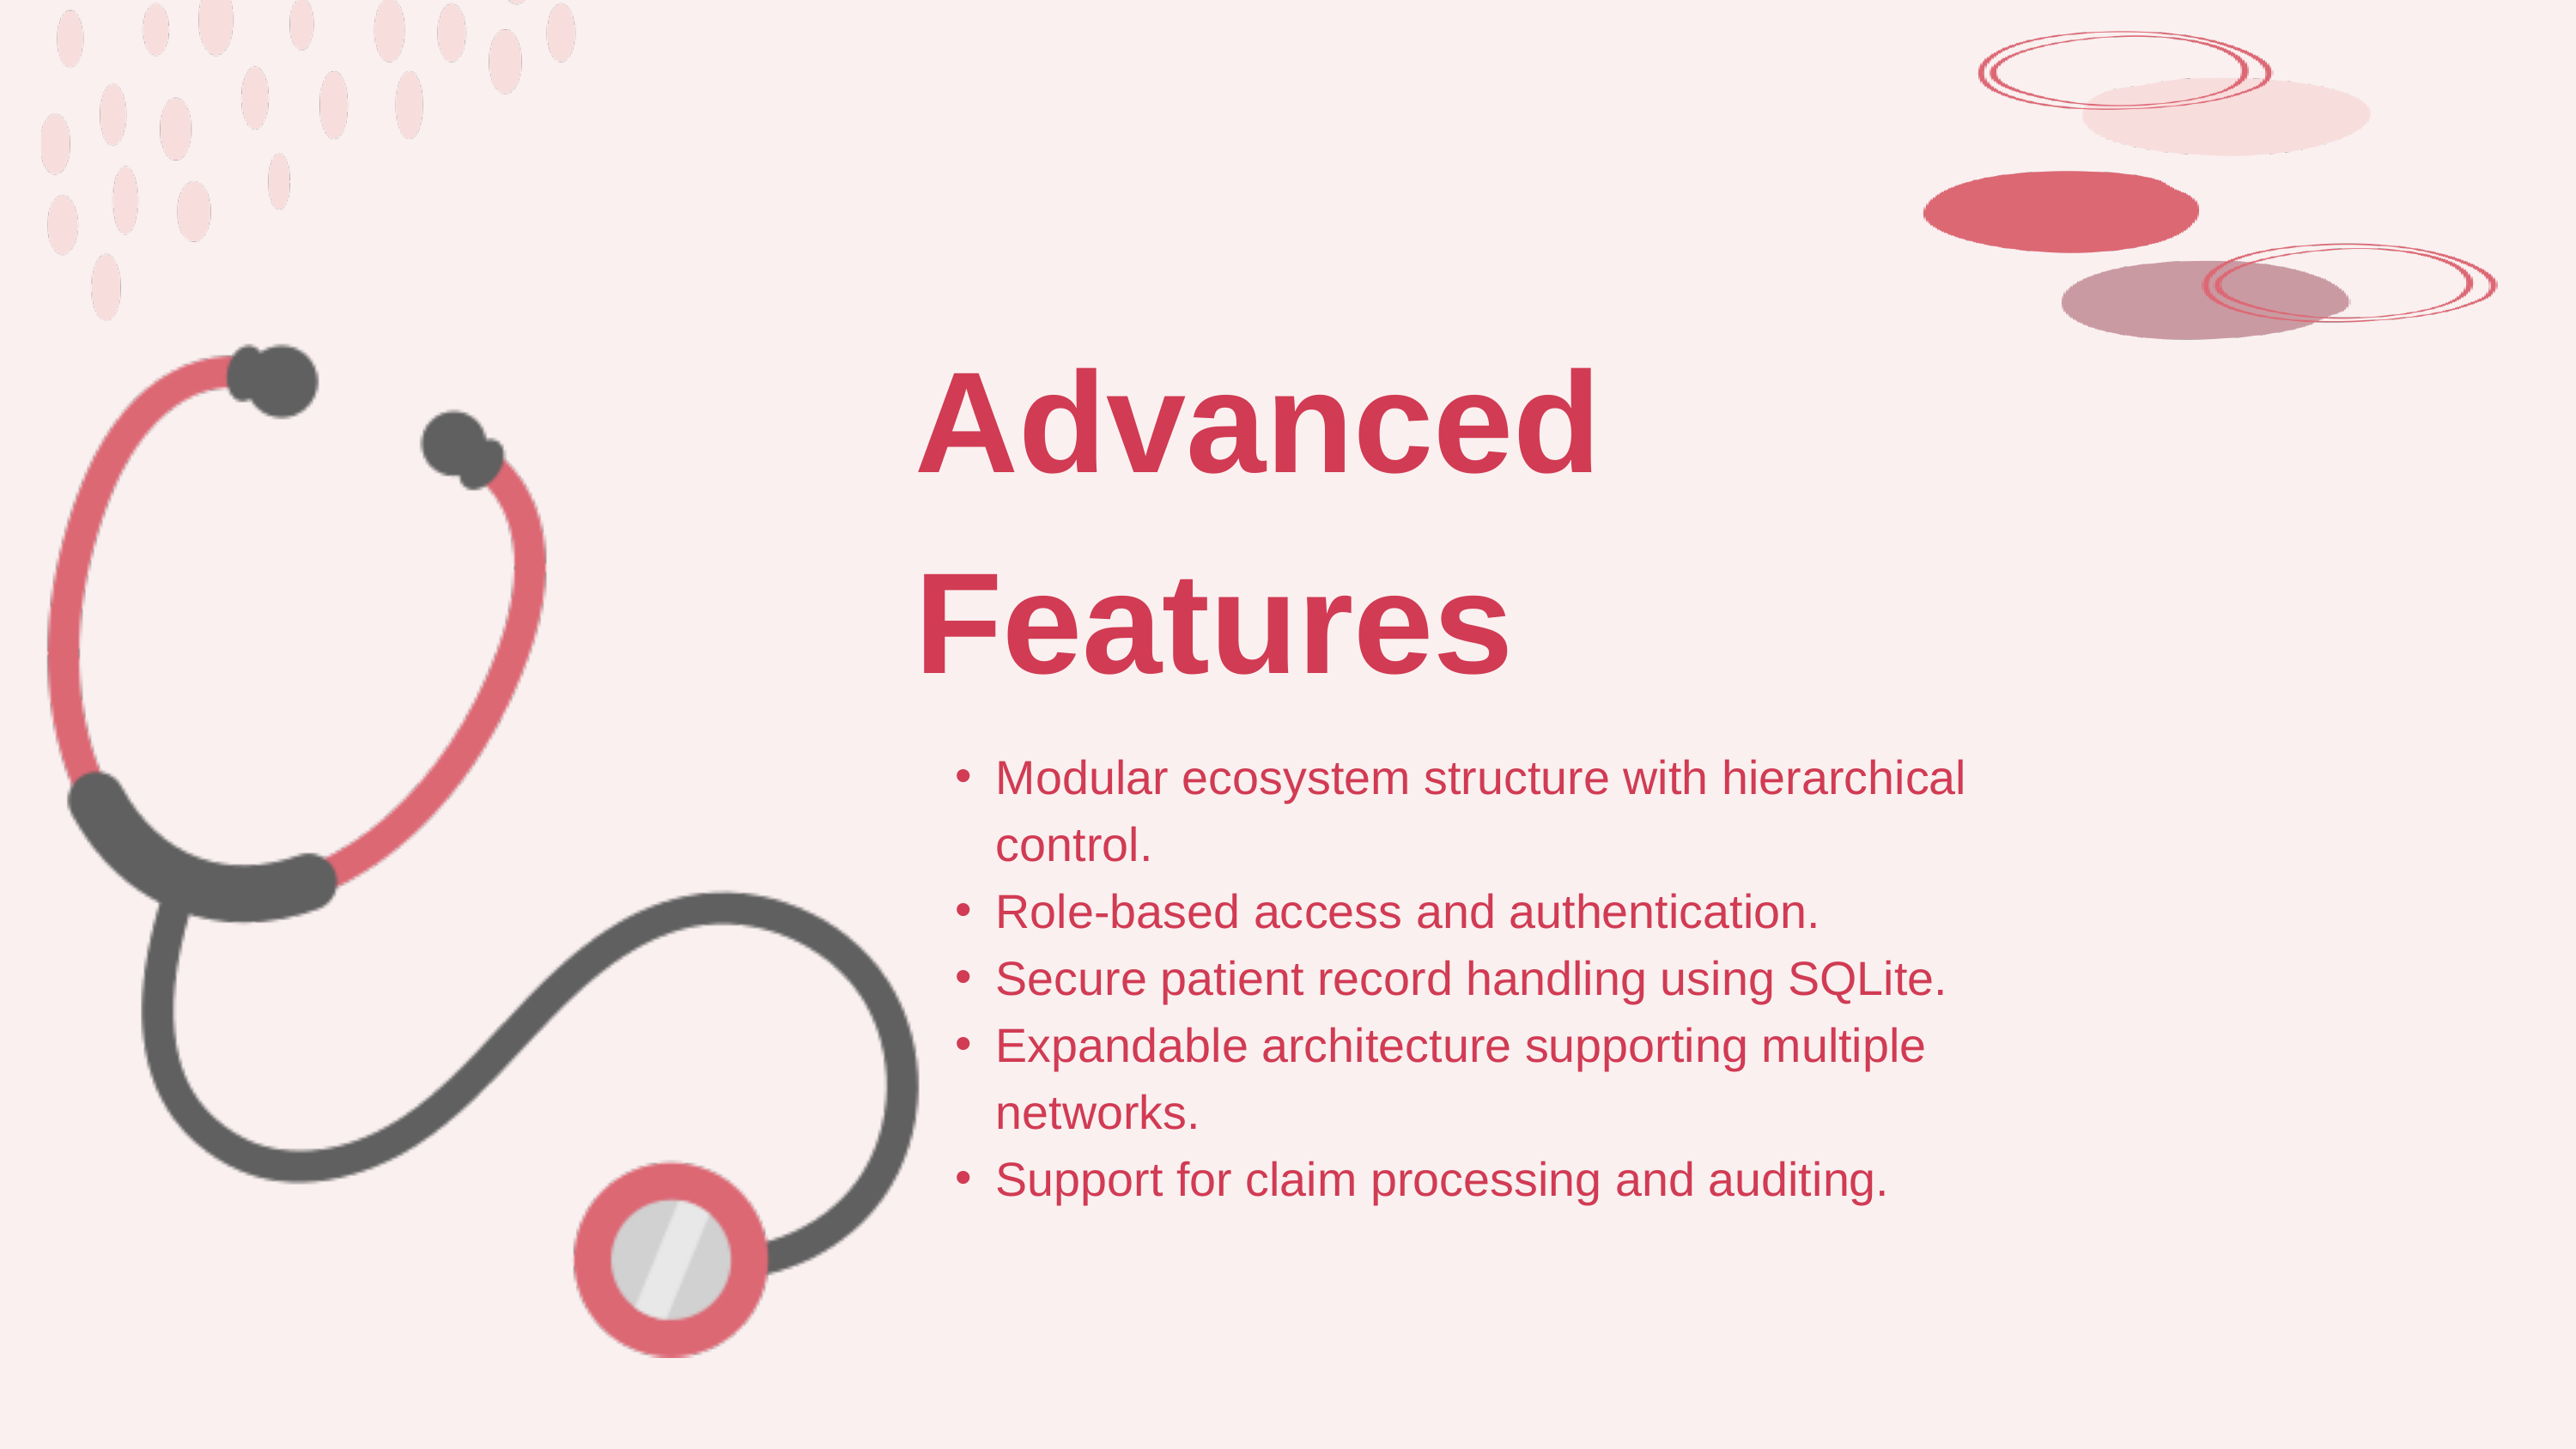

Advanced Features

Modular ecosystem structure with hierarchical control.
Role-based access and authentication.
Secure patient record handling using SQLite.
Expandable architecture supporting multiple networks.
Support for claim processing and auditing.